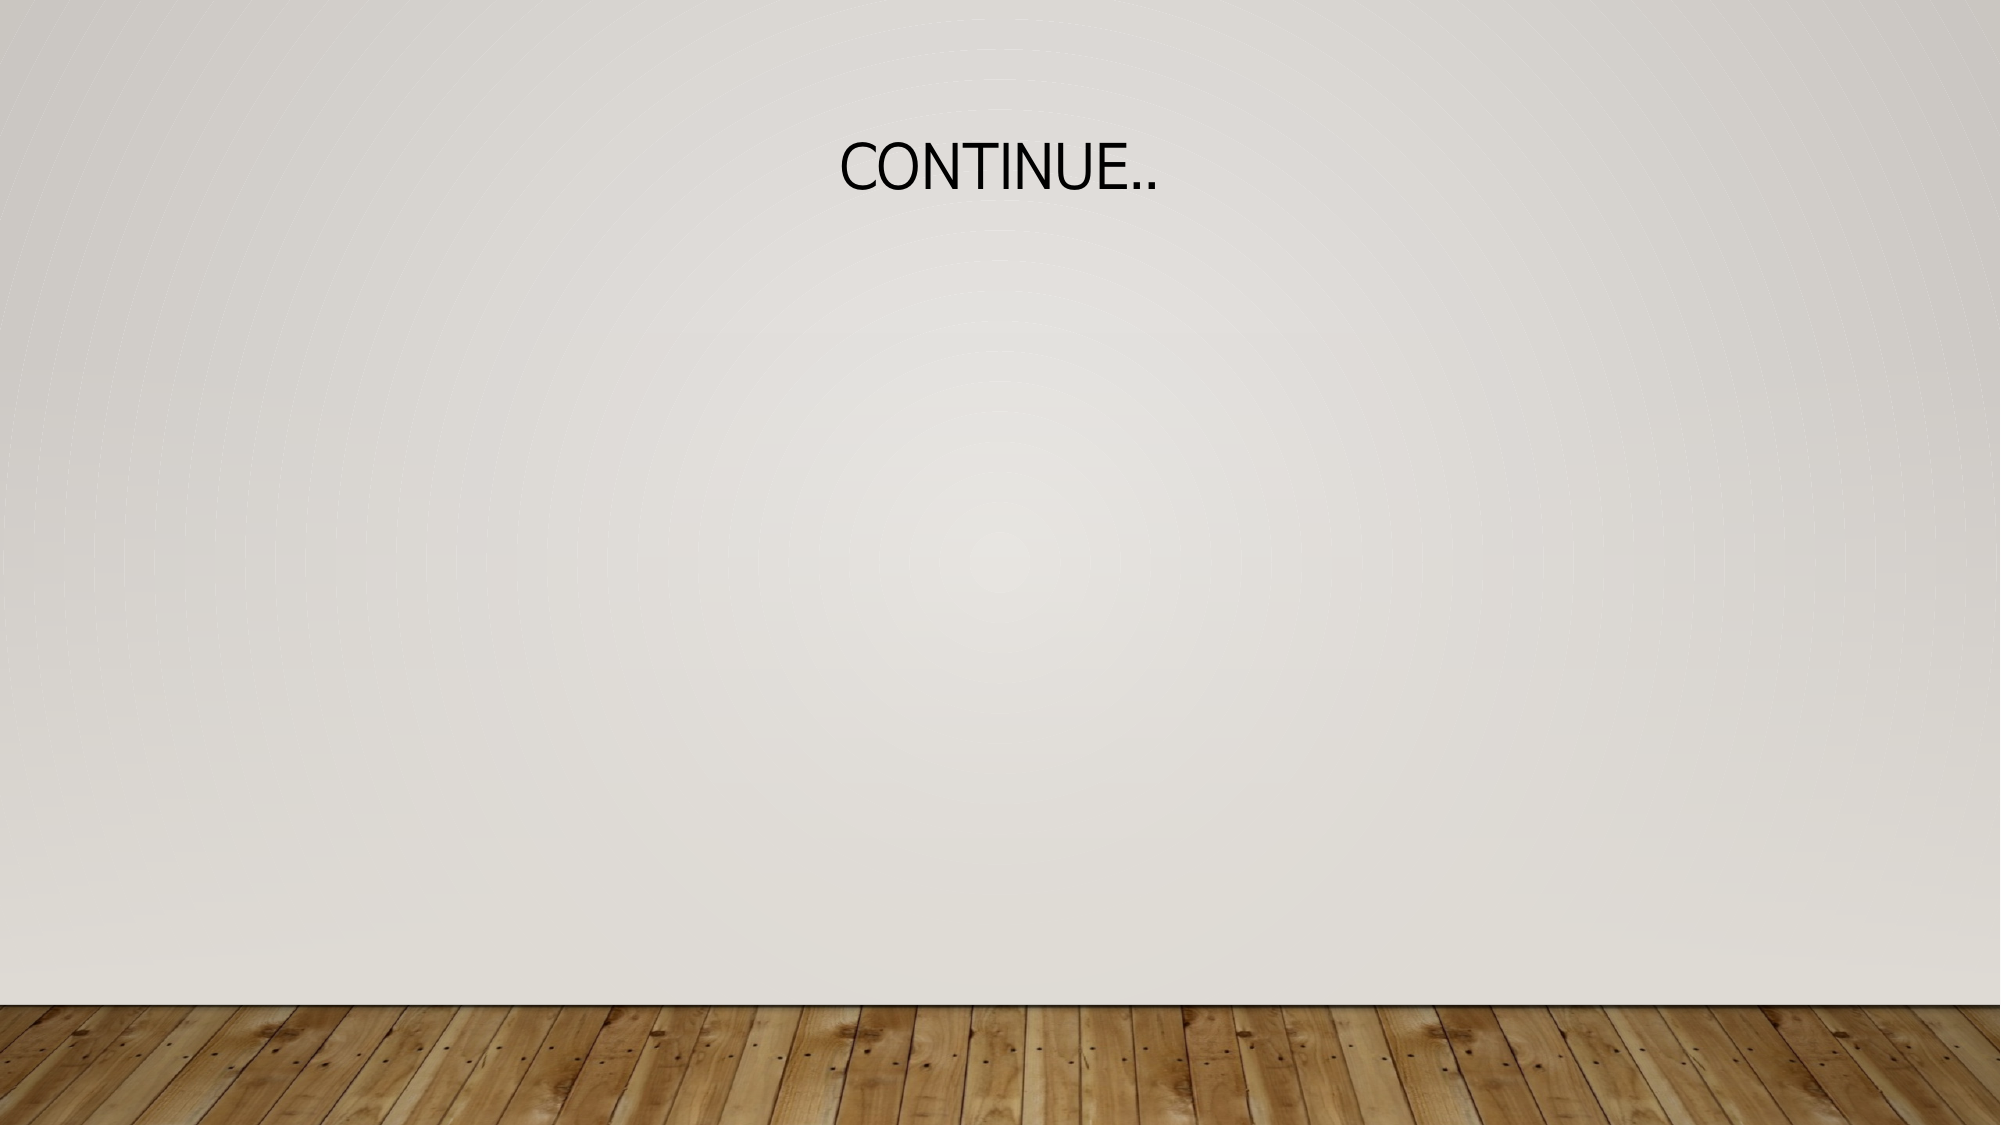

# Go ahead and refresh the page and see the changes. All these rules are pretty straightforward.
For h2 tags, we've set the color to green, the font style to italic, and the text alignment to the center of the page.
For p tags, we've set the font family to _sans serif), which is a type of font.
For ul tags, we've set the line height to 40 pixels - px is short for "pixels".
It's worth noting here that named colors, such as blue for h1 and green for h2, are not commonly used. More likely, you will see three- or six-digit hexadecimal codes to define color, like this:
h1 {
      color: #00f;
     }
or this:
h1 {
     color: #0000ff;
    }
Continue..